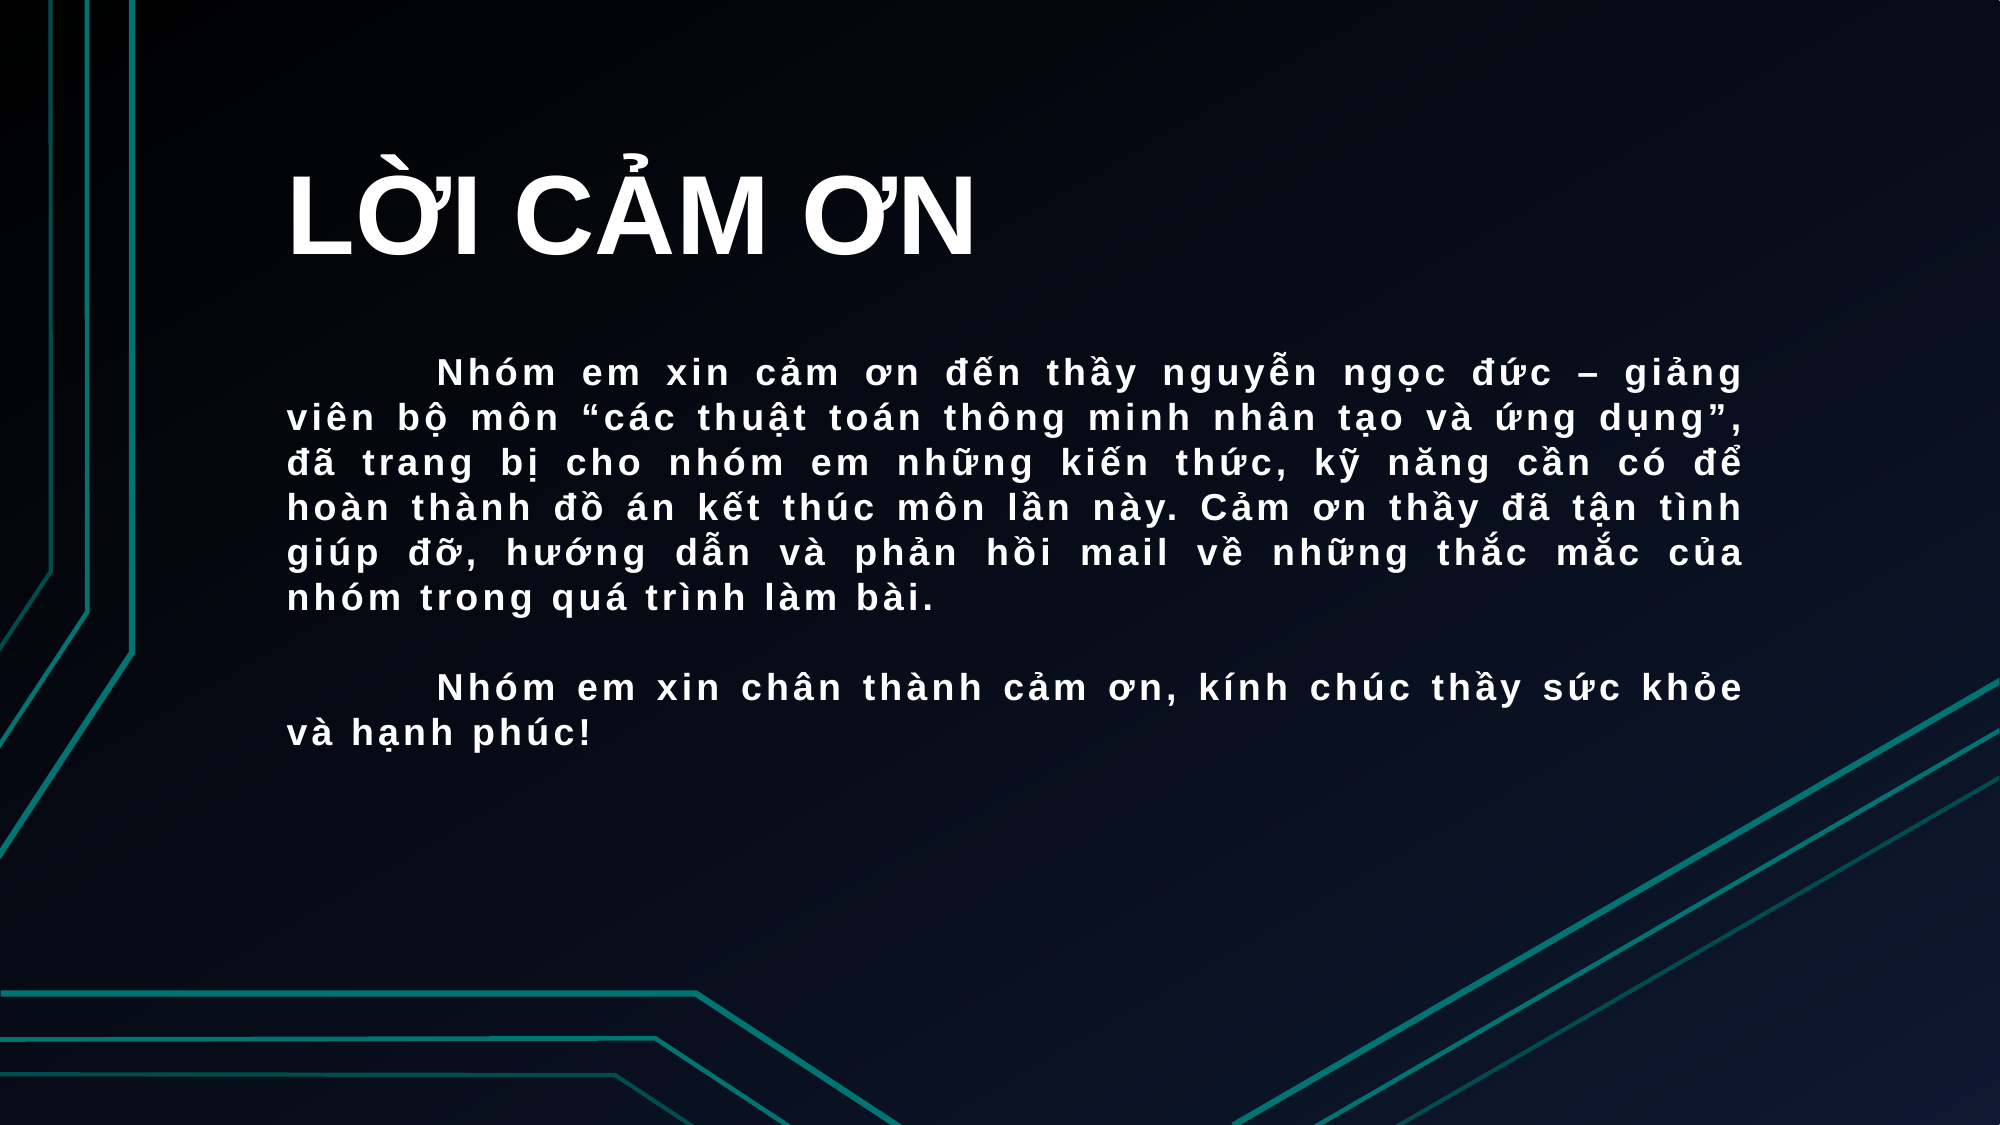

# LỜI CẢM ƠN
	Nhóm em xin cảm ơn đến thầy nguyễn ngọc đức – giảng viên bộ môn “các thuật toán thông minh nhân tạo và ứng dụng”, đã trang bị cho nhóm em những kiến thức, kỹ năng cần có để hoàn thành đồ án kết thúc môn lần này. Cảm ơn thầy đã tận tình giúp đỡ, hướng dẫn và phản hồi mail về những thắc mắc của nhóm trong quá trình làm bài.

	Nhóm em xin chân thành cảm ơn, kính chúc thầy sức khỏe và hạnh phúc!